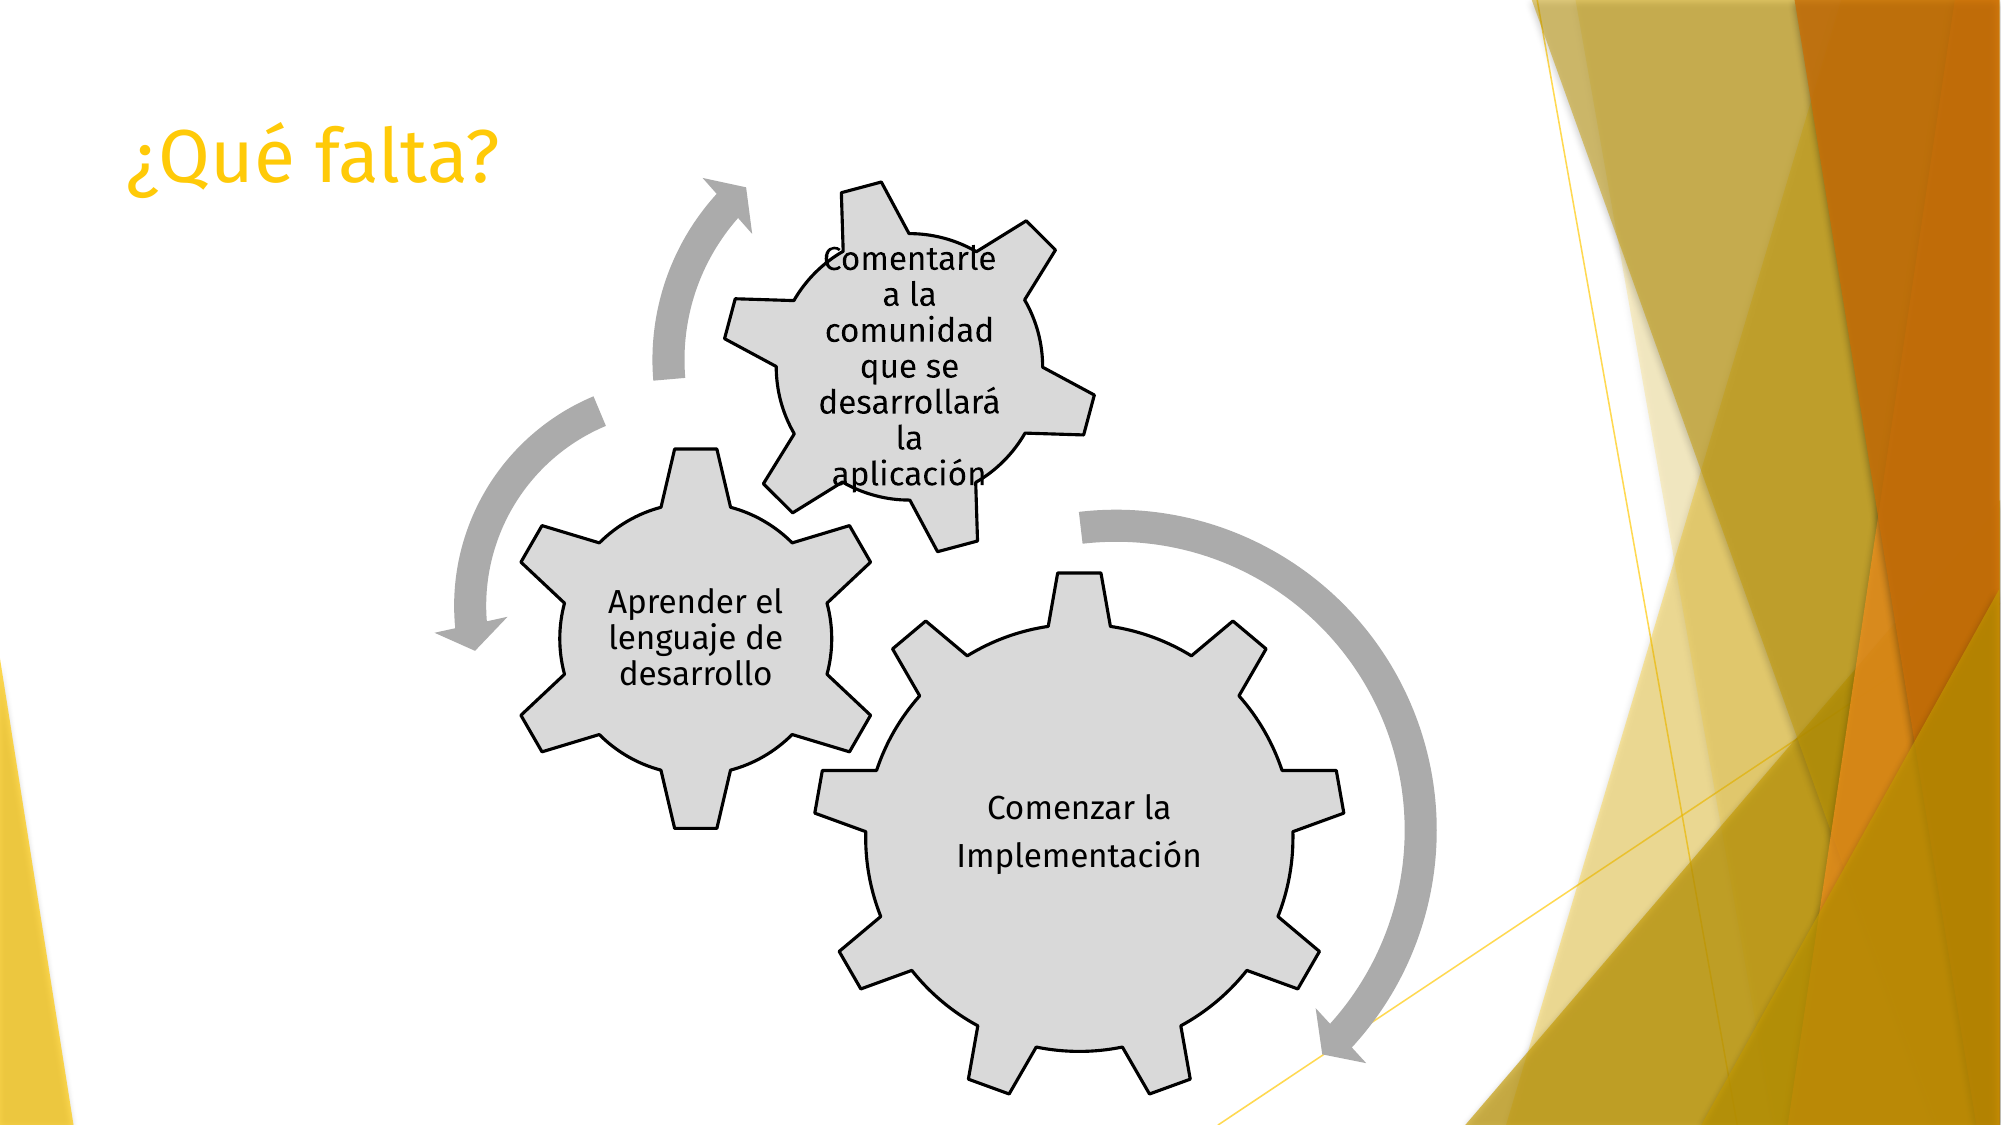

# ¿Qué falta?
Comenzar la
Implementación
Aprender el lenguaje de desarrollo
Comentarle a la comunidad que se desarrollará la aplicación